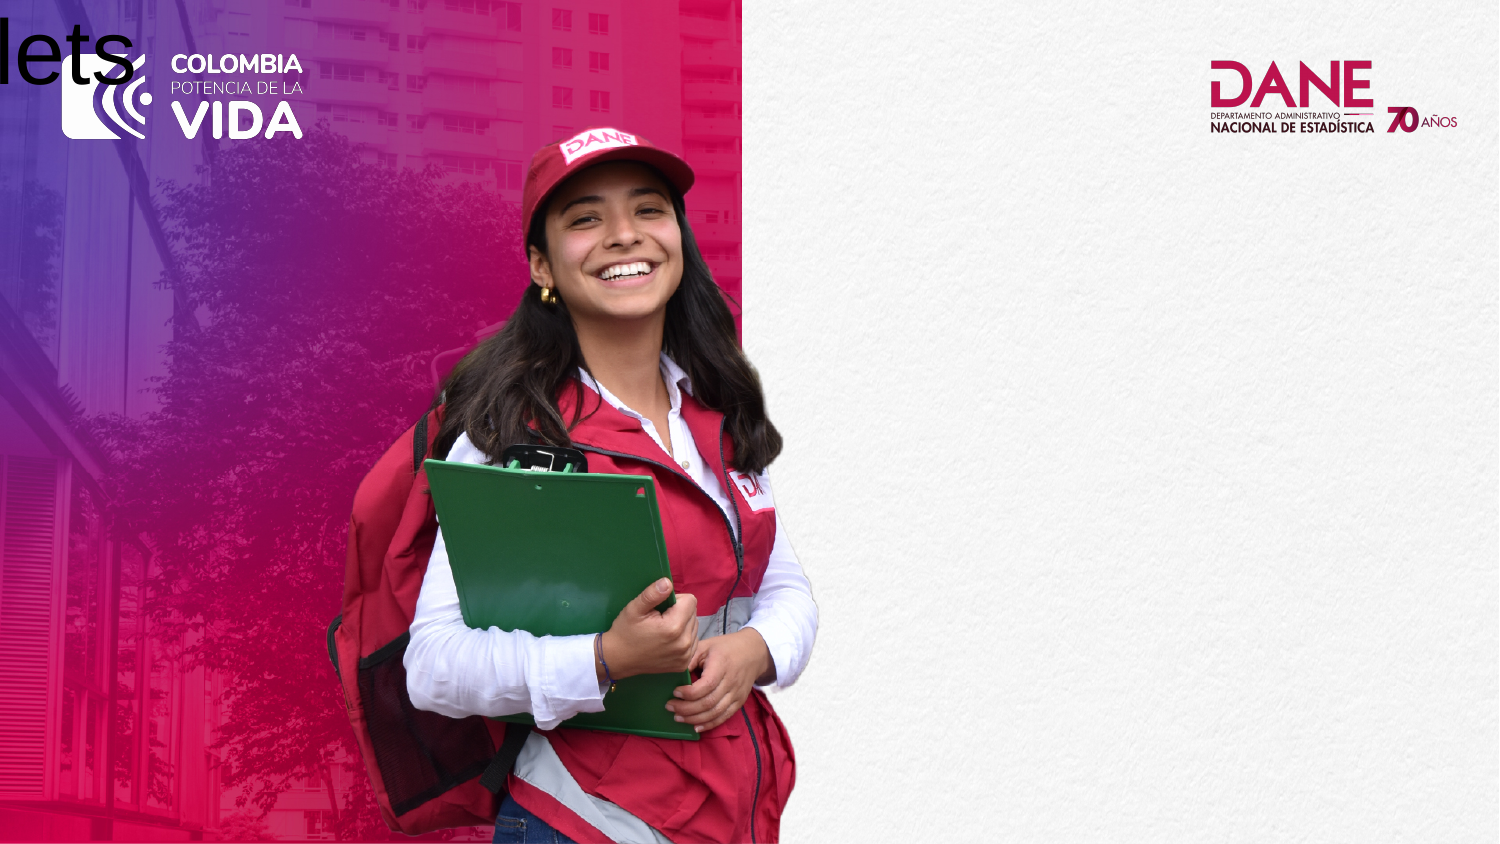

# Bullets
When you click the Render button a document will be generated that includes:
Content authored with markdown
Output from executable code